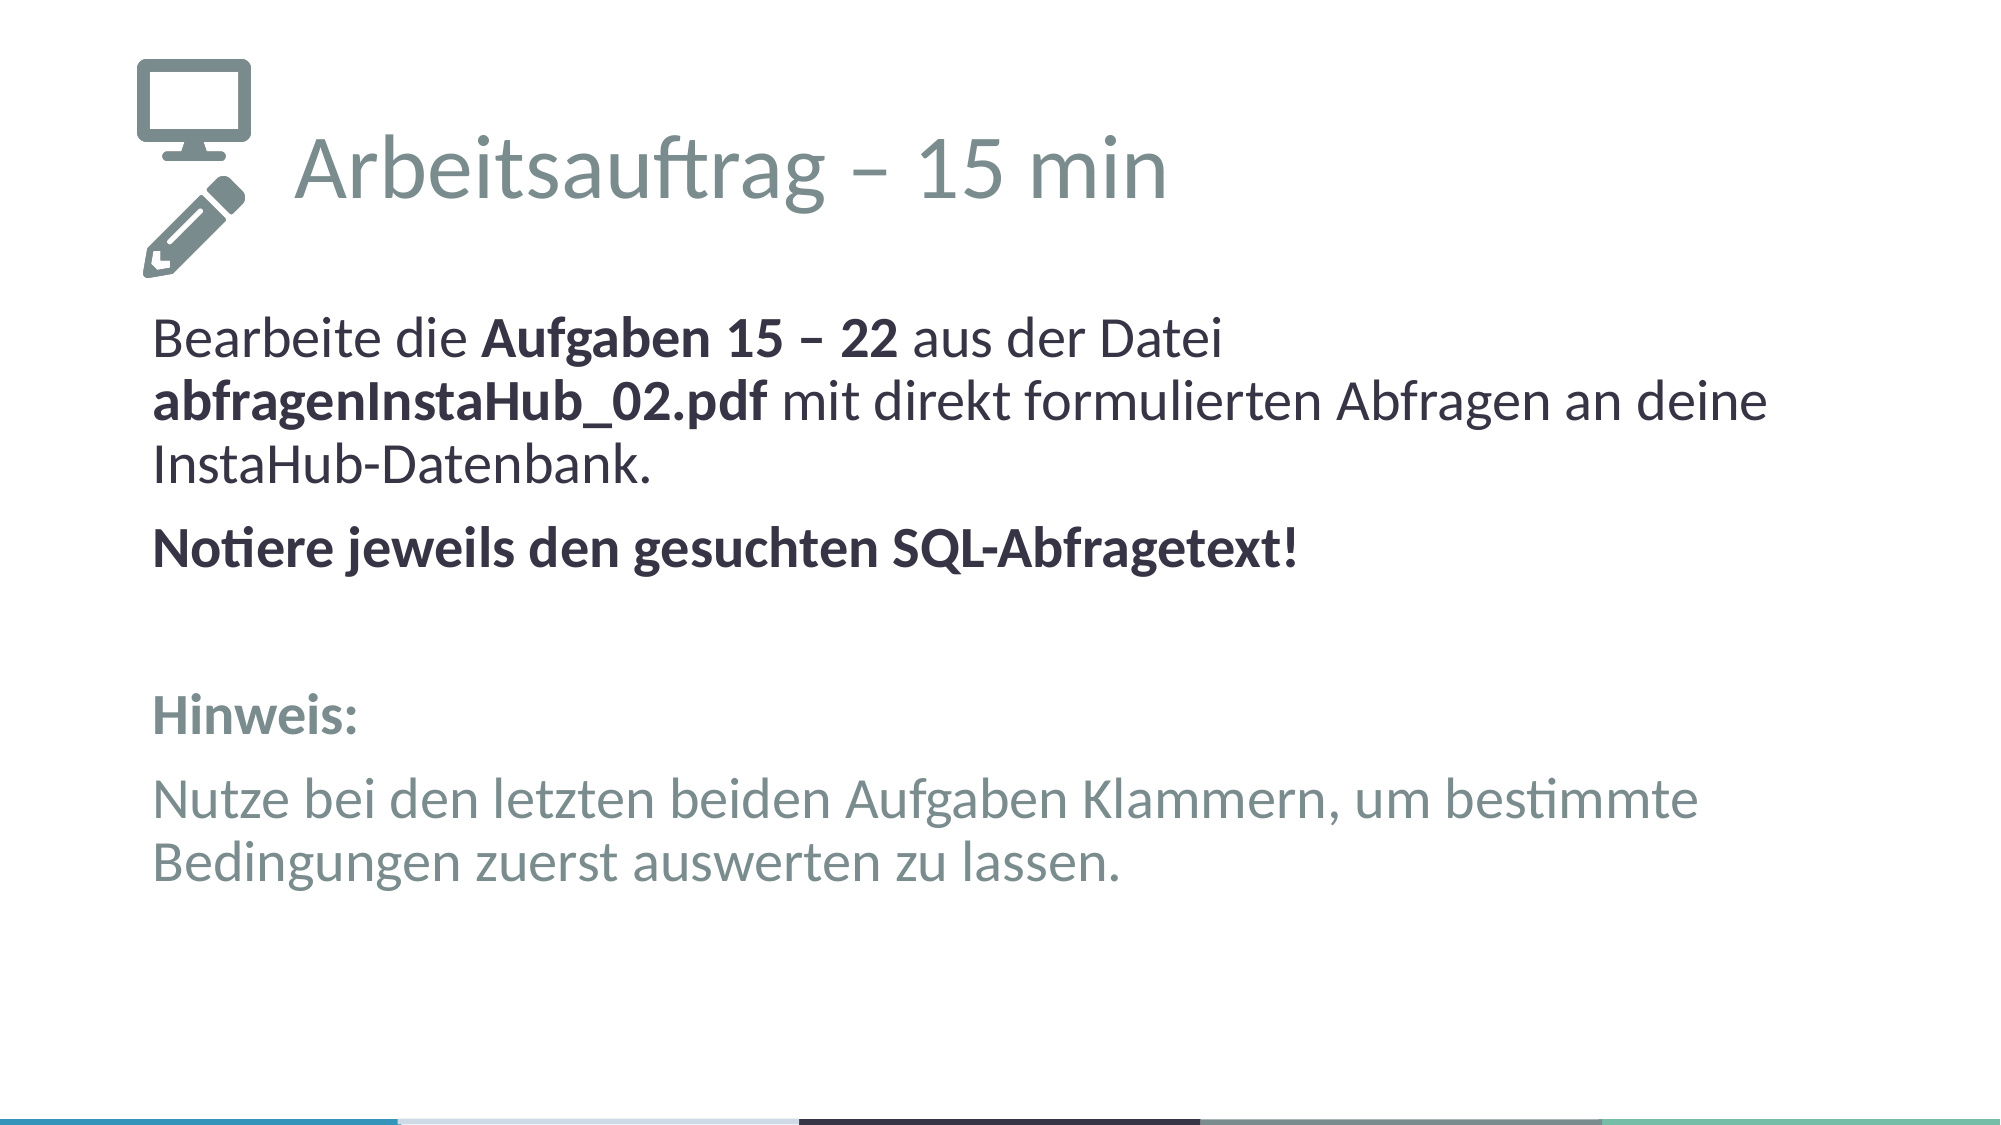

# Arbeitsauftrag – 15 min
Bearbeite die Aufgaben 15 – 22 aus der Datei abfragenInstaHub_02.pdf mit direkt formulierten Abfragen an deine InstaHub-Datenbank.
Notiere jeweils den gesuchten SQL-Abfragetext!

Hinweis:
Nutze bei den letzten beiden Aufgaben Klammern, um bestimmte Bedingungen zuerst auswerten zu lassen.